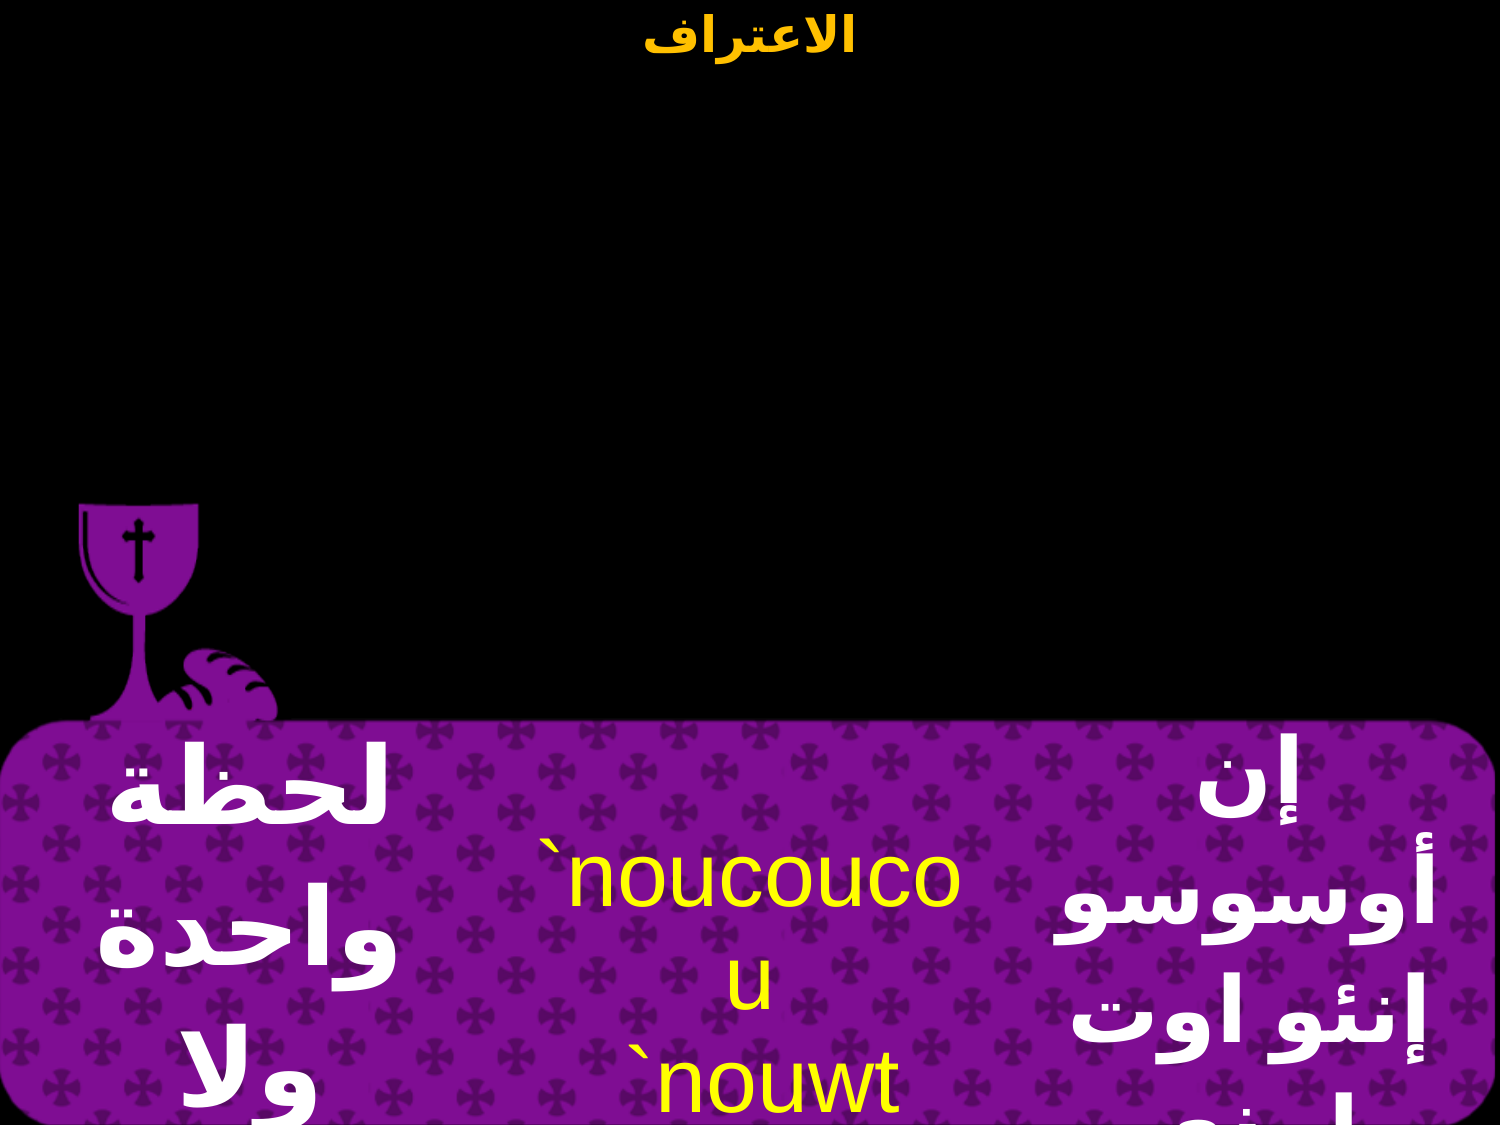

| لحظة واحدة ولا طرفة عين | `noucoucou `nouwt oude ouriki `mbal. | إن أوسوسو إنئو اوت اوذي أوريكي إمفال |
| --- | --- | --- |